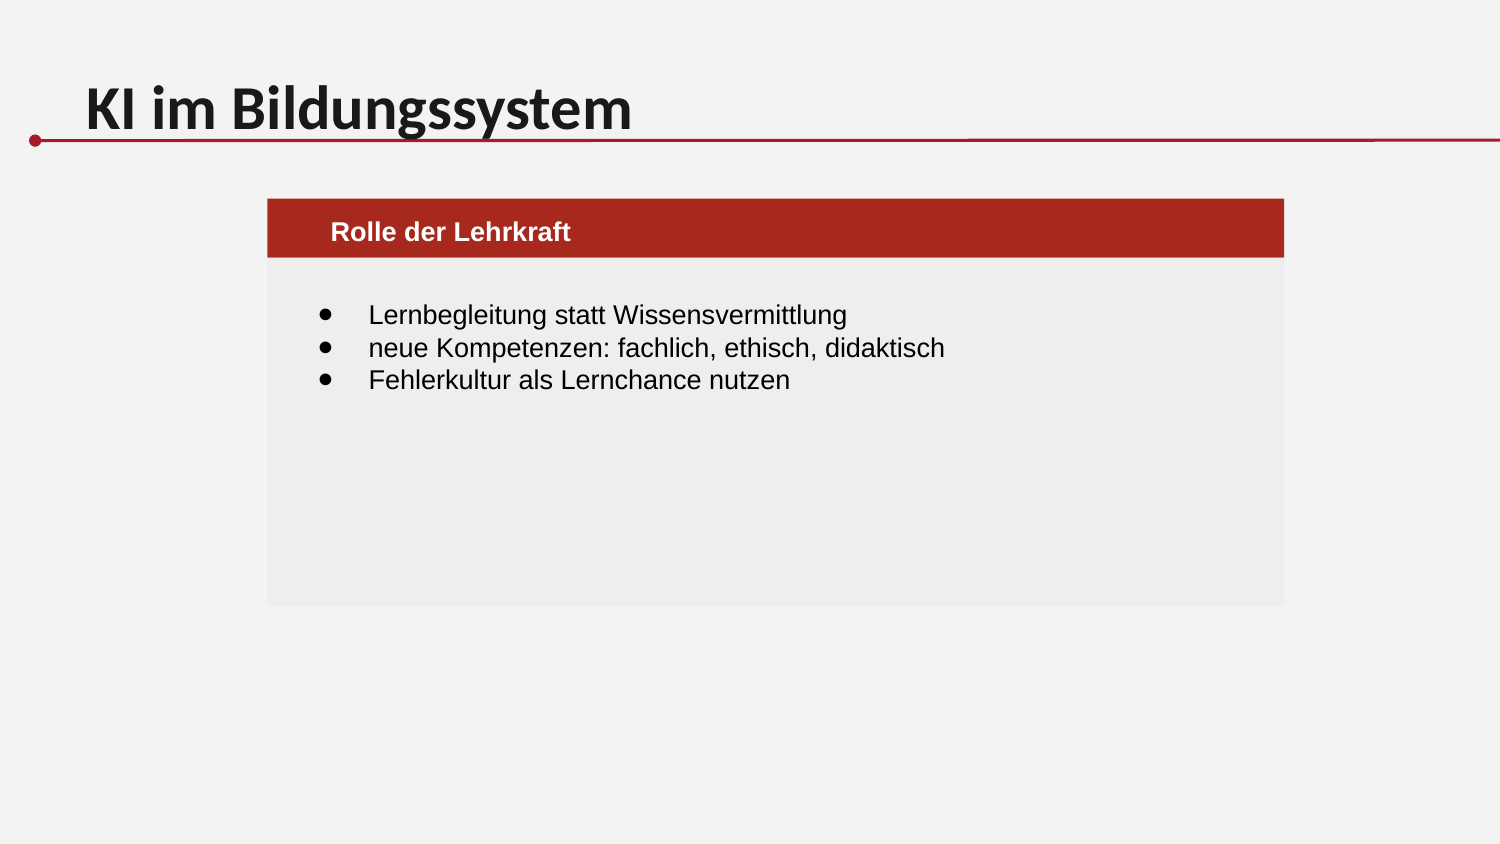

KI im Bildungssystem

Rolle der Lehrkraft

Lernbegleitung statt Wissensvermittlung
neue Kompetenzen: fachlich, ethisch, didaktisch
Fehlerkultur als Lernchance nutzen